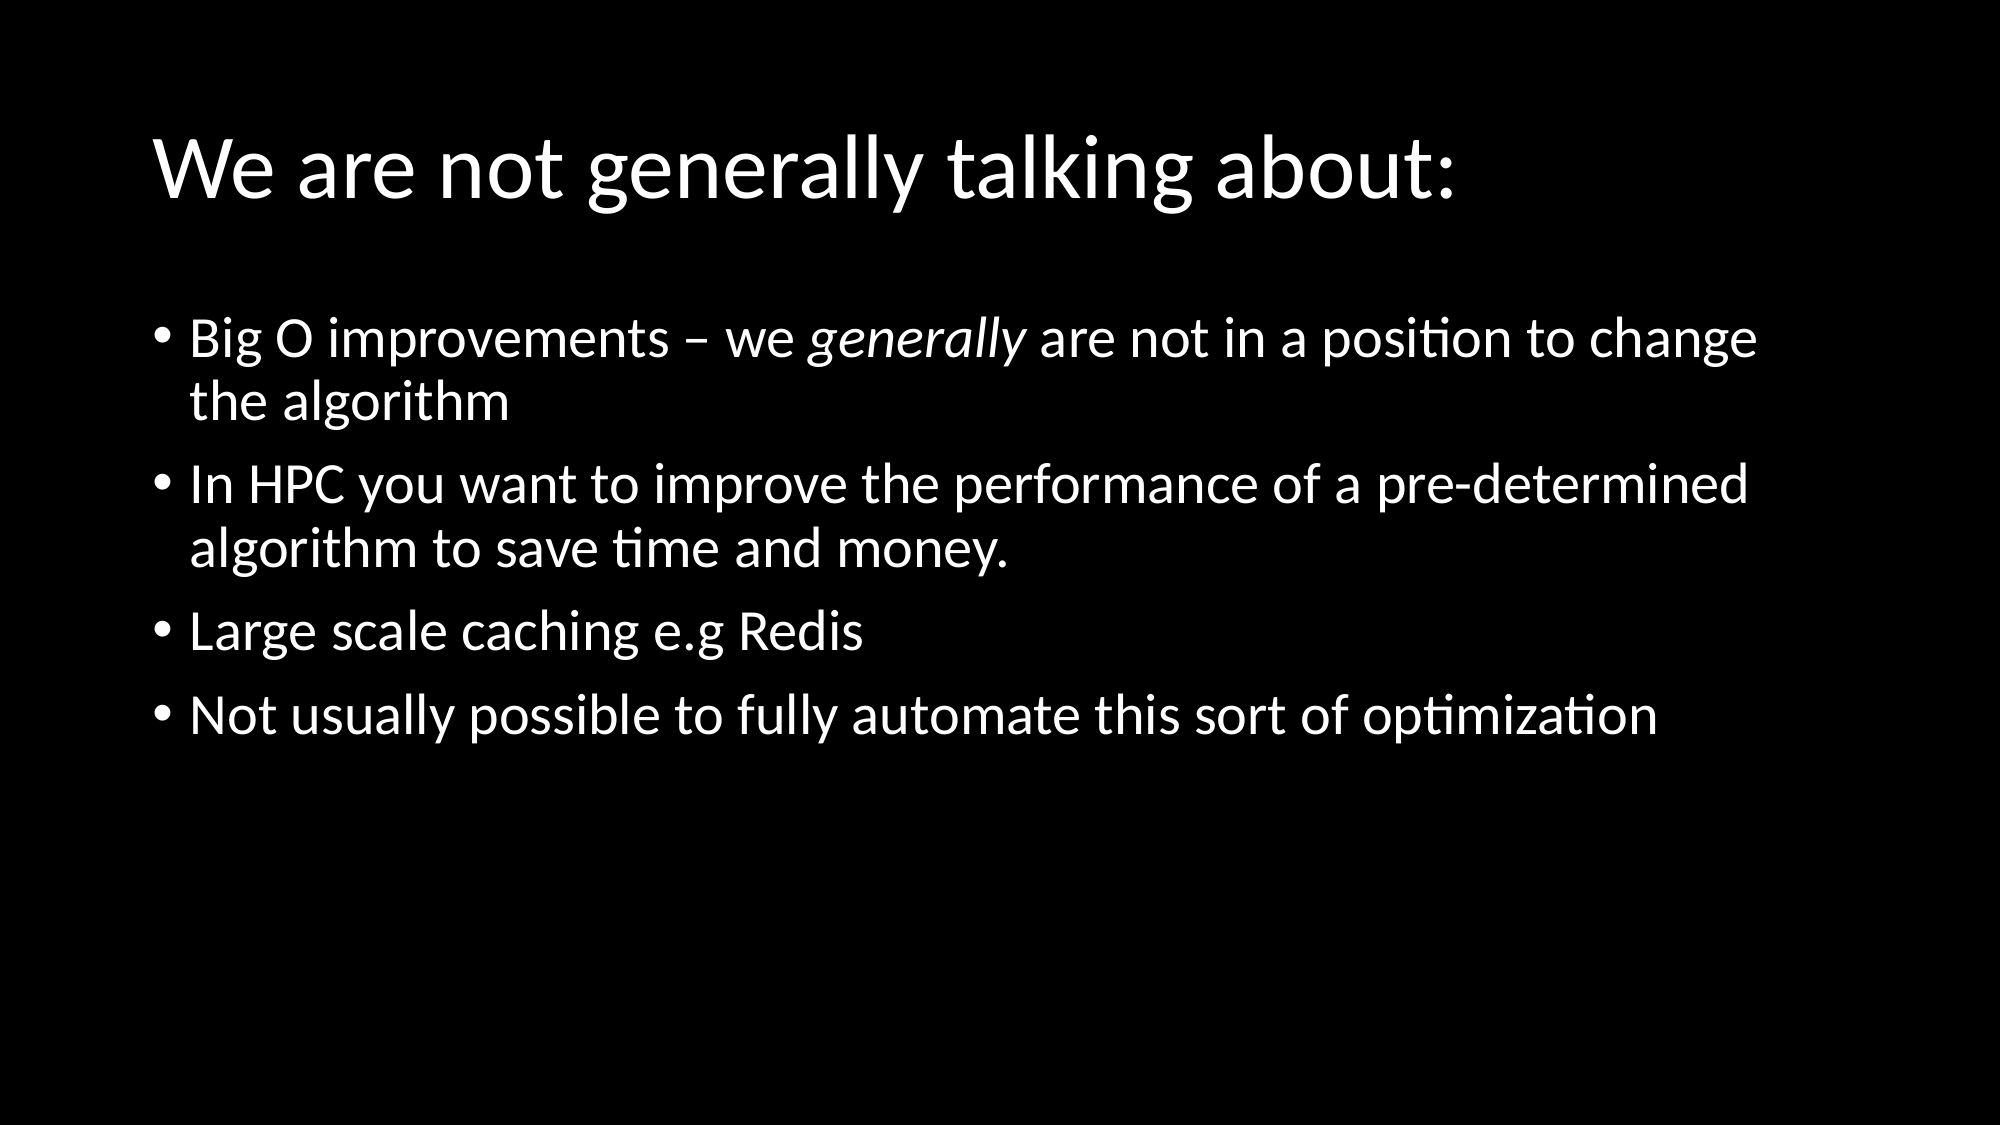

# We are not generally talking about:
Big O improvements – we generally are not in a position to change the algorithm
In HPC you want to improve the performance of a pre-determined algorithm to save time and money.
Large scale caching e.g Redis
Not usually possible to fully automate this sort of optimization